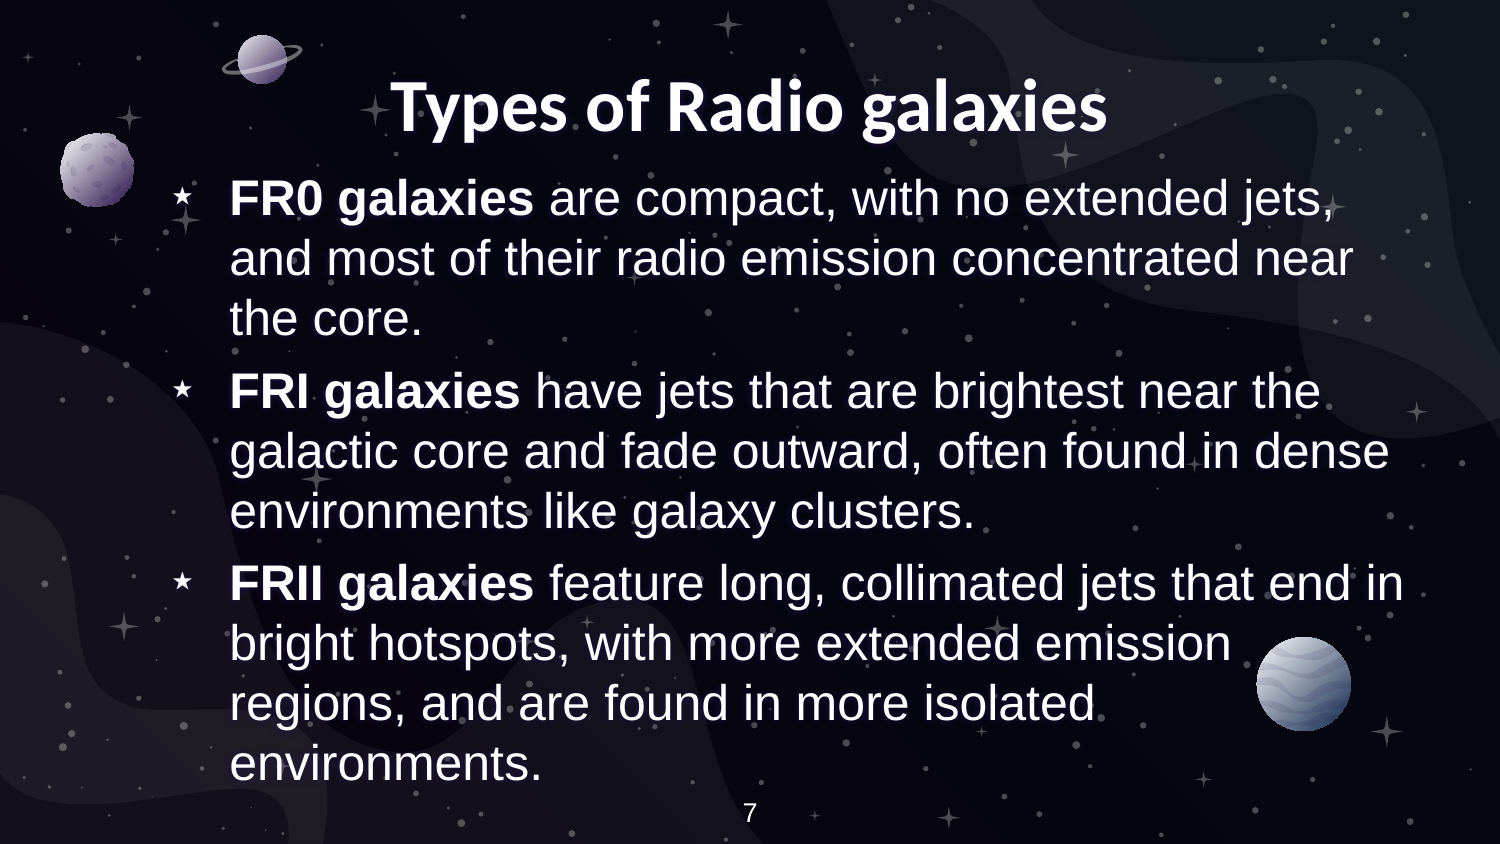

# Types of Radio galaxies
FR0 galaxies are compact, with no extended jets, and most of their radio emission concentrated near the core.
FRI galaxies have jets that are brightest near the galactic core and fade outward, often found in dense environments like galaxy clusters.
FRII galaxies feature long, collimated jets that end in bright hotspots, with more extended emission regions, and are found in more isolated environments.
7